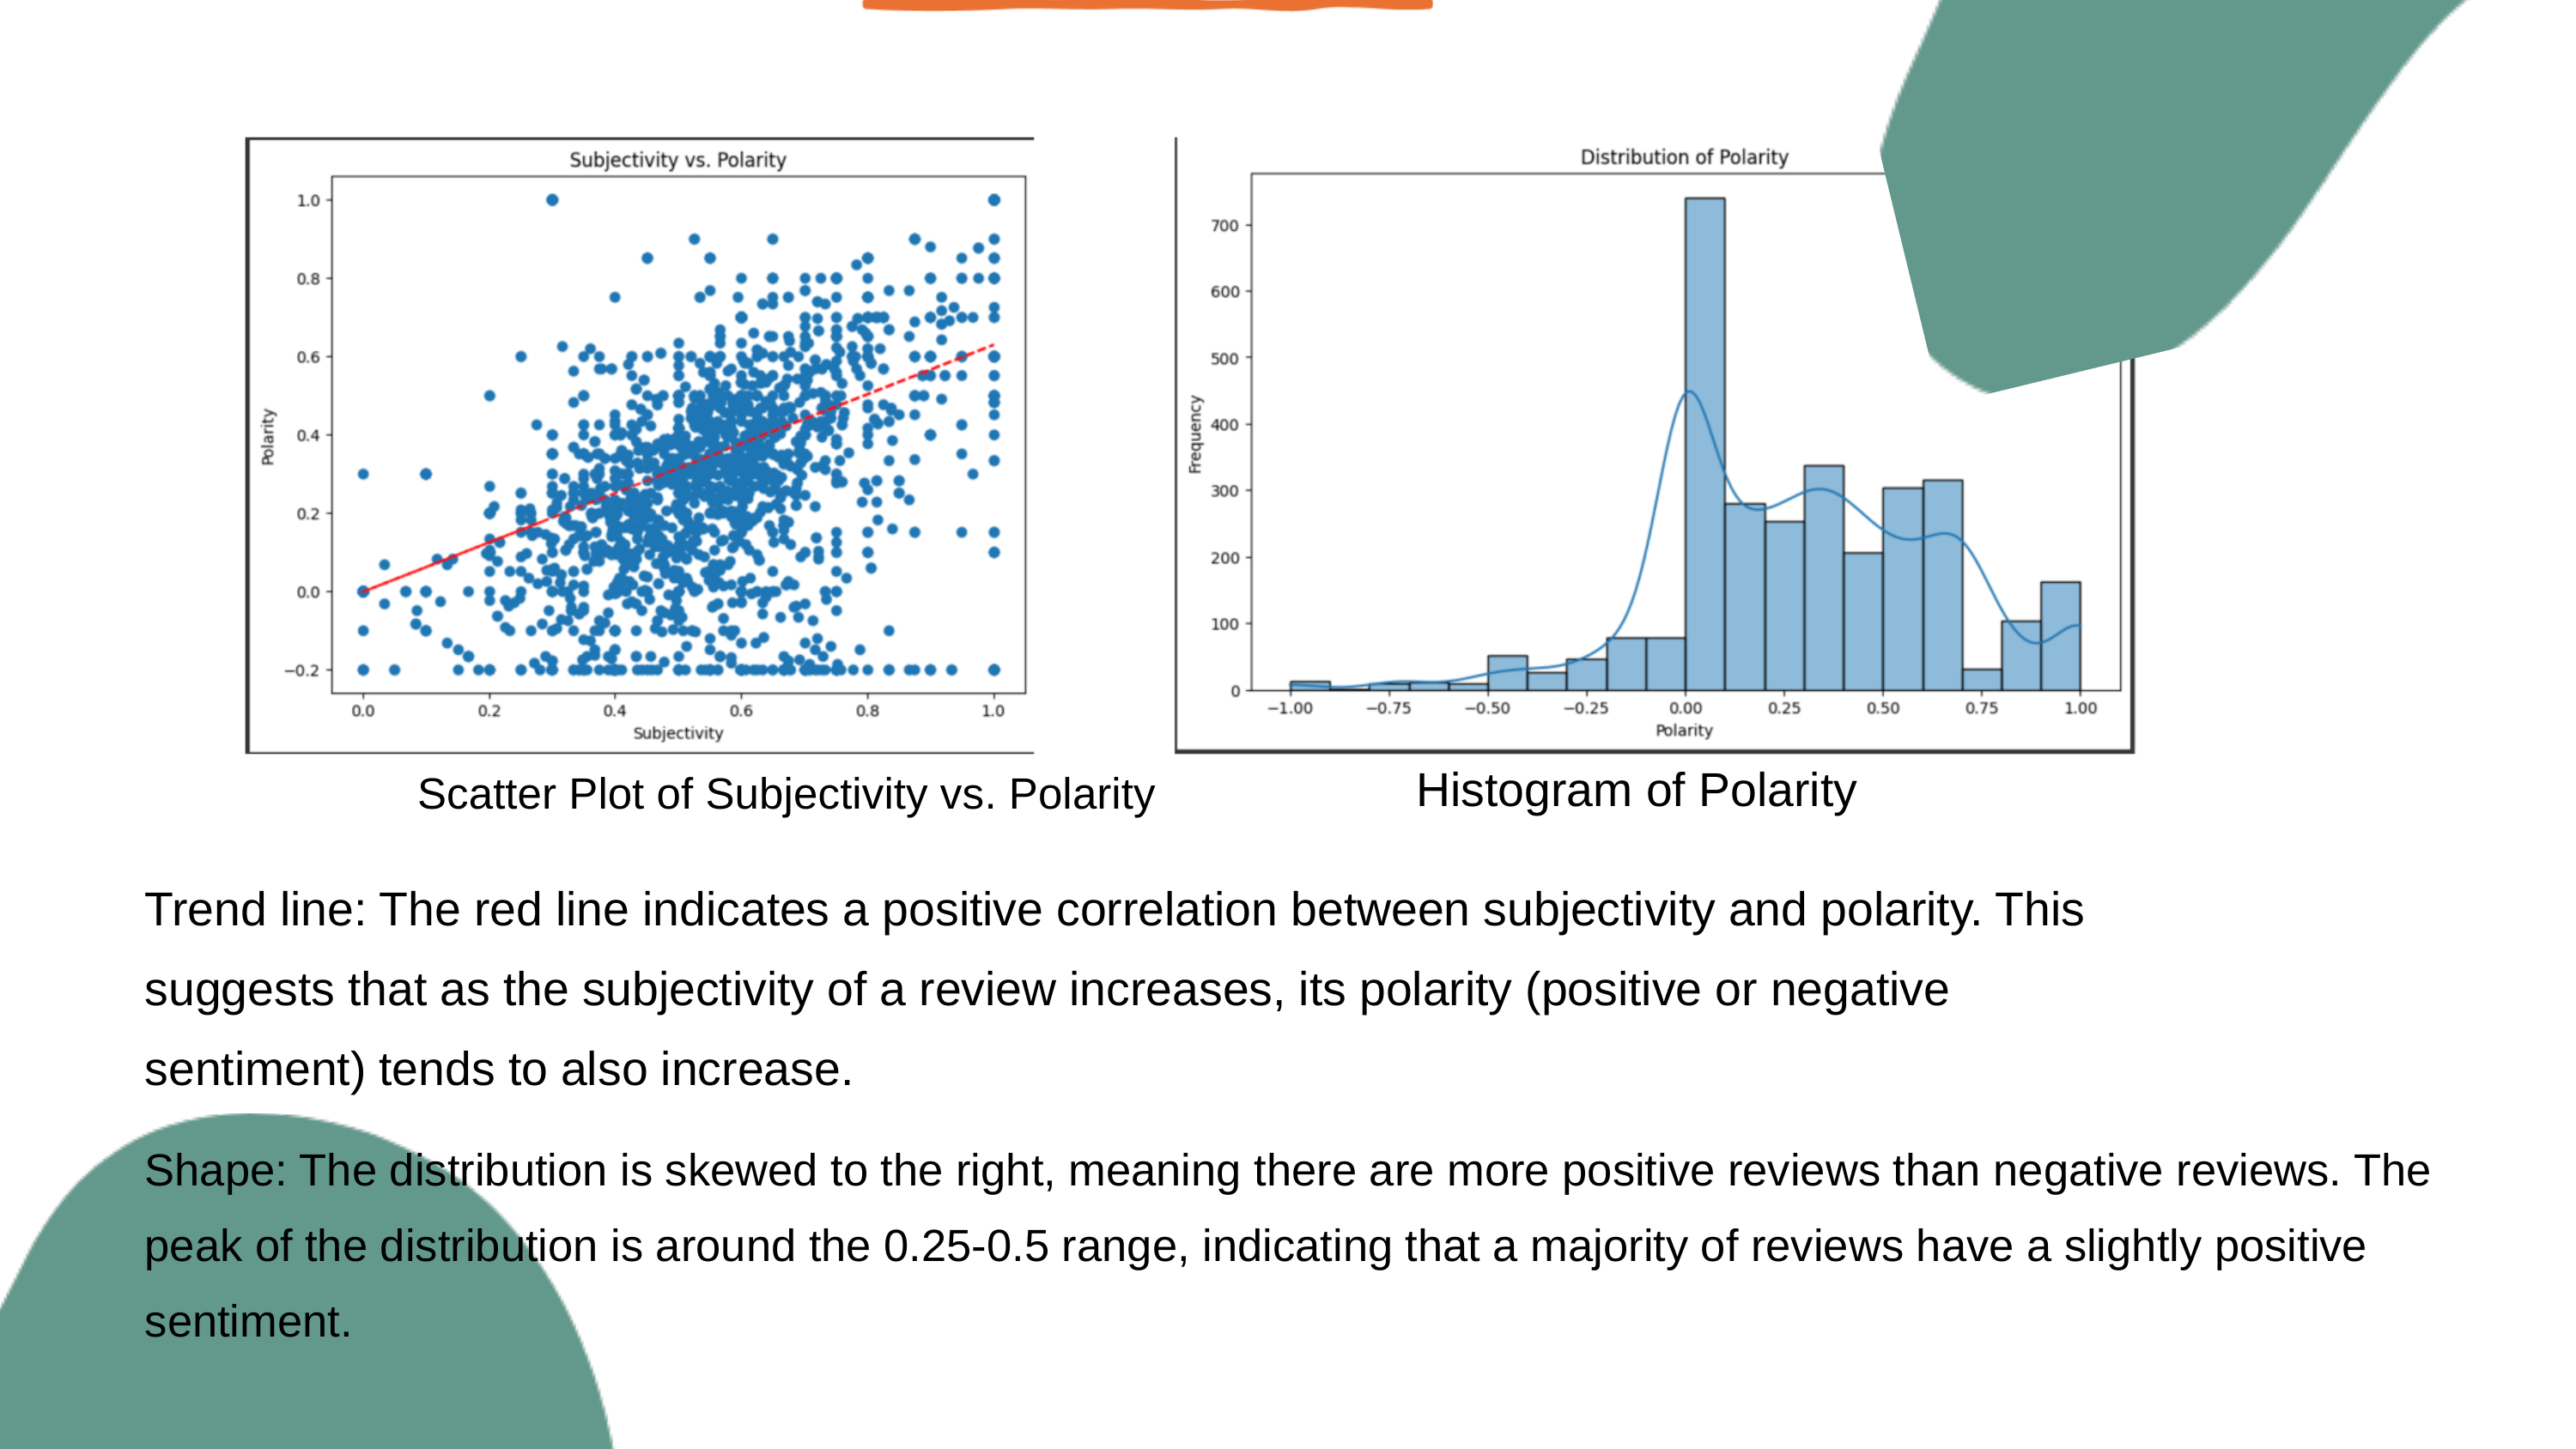

Histogram of Polarity
Scatter Plot of Subjectivity vs. Polarity
Trend line: The red line indicates a positive correlation between subjectivity and polarity. This suggests that as the subjectivity of a review increases, its polarity (positive or negative sentiment) tends to also increase.

Shape: The distribution is skewed to the right, meaning there are more positive reviews than negative reviews. The peak of the distribution is around the 0.25-0.5 range, indicating that a majority of reviews have a slightly positive sentiment.